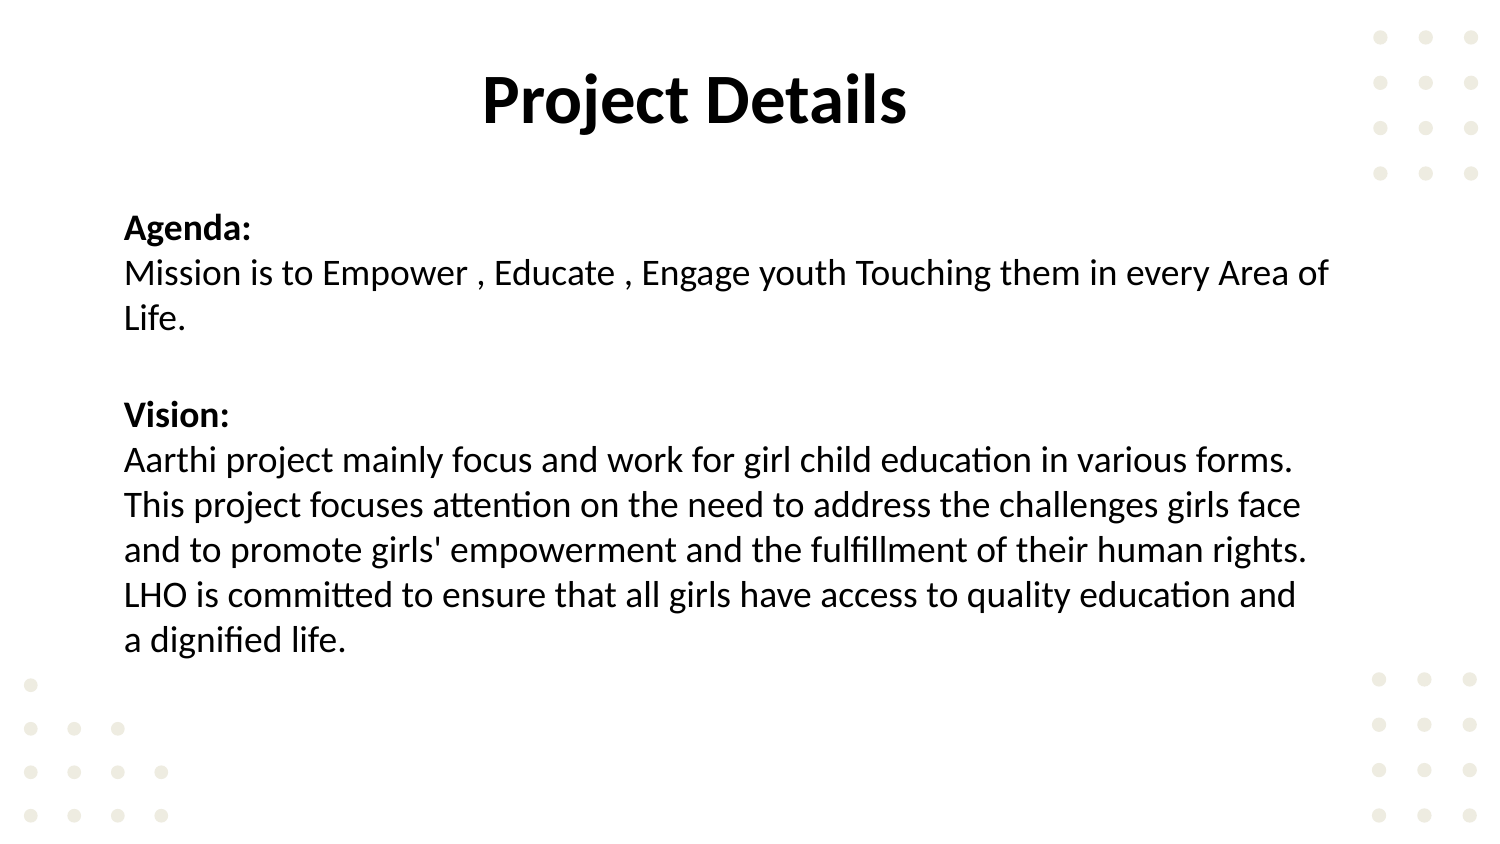

Project Details

Agenda:
Mission is to Empower , Educate , Engage youth Touching them in every Area of Life.
Vision:
Aarthi project mainly focus and work for girl child education in various forms. This project focuses attention on the need to address the challenges girls face and to promote girls' empowerment and the fulfillment of their human rights. LHO is committed to ensure that all girls have access to quality education and a dignified life.